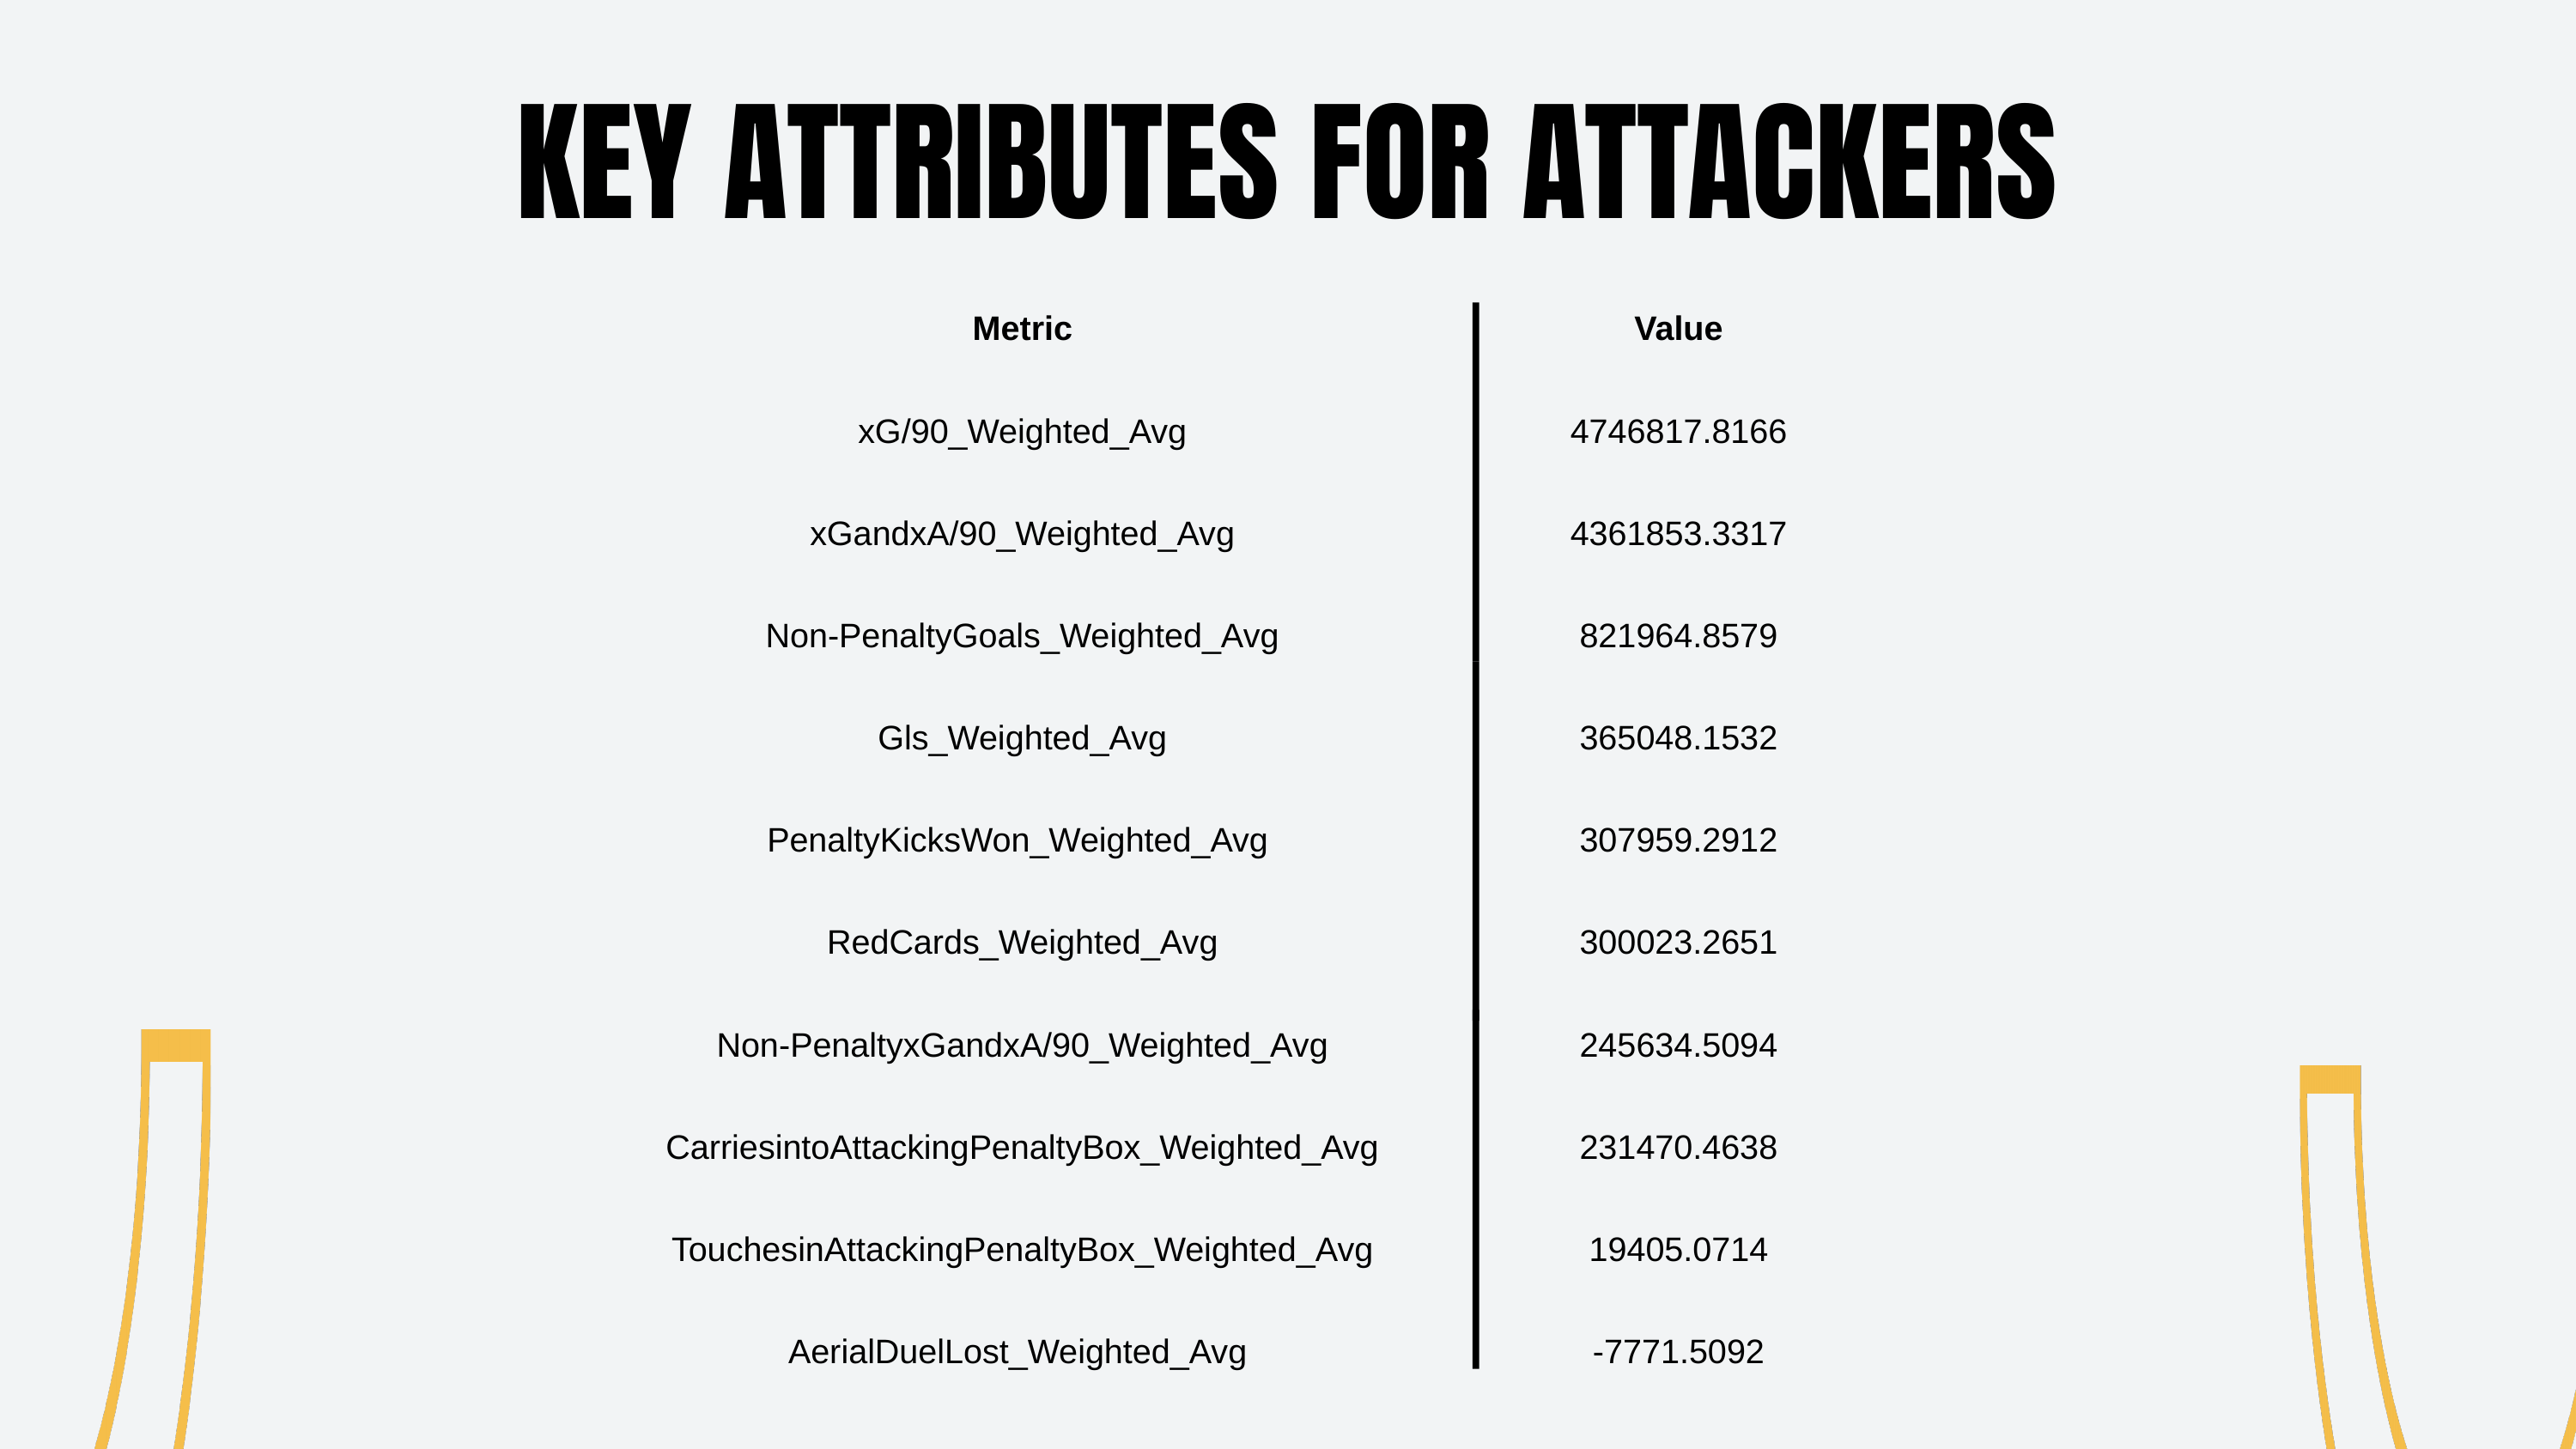

KEY ATTRIBUTES FOR ATTACKERS
| Metric | Value |
| --- | --- |
| xG/90\_Weighted\_Avg | 4746817.8166 |
| xGandxA/90\_Weighted\_Avg | 4361853.3317 |
| Non-PenaltyGoals\_Weighted\_Avg | 821964.8579 |
| Gls\_Weighted\_Avg | 365048.1532 |
| PenaltyKicksWon\_Weighted\_Avg | 307959.2912 |
| RedCards\_Weighted\_Avg | 300023.2651 |
| Non-PenaltyxGandxA/90\_Weighted\_Avg | 245634.5094 |
| CarriesintoAttackingPenaltyBox\_Weighted\_Avg | 231470.4638 |
| TouchesinAttackingPenaltyBox\_Weighted\_Avg | 19405.0714 |
| AerialDuelLost\_Weighted\_Avg | -7771.5092 |